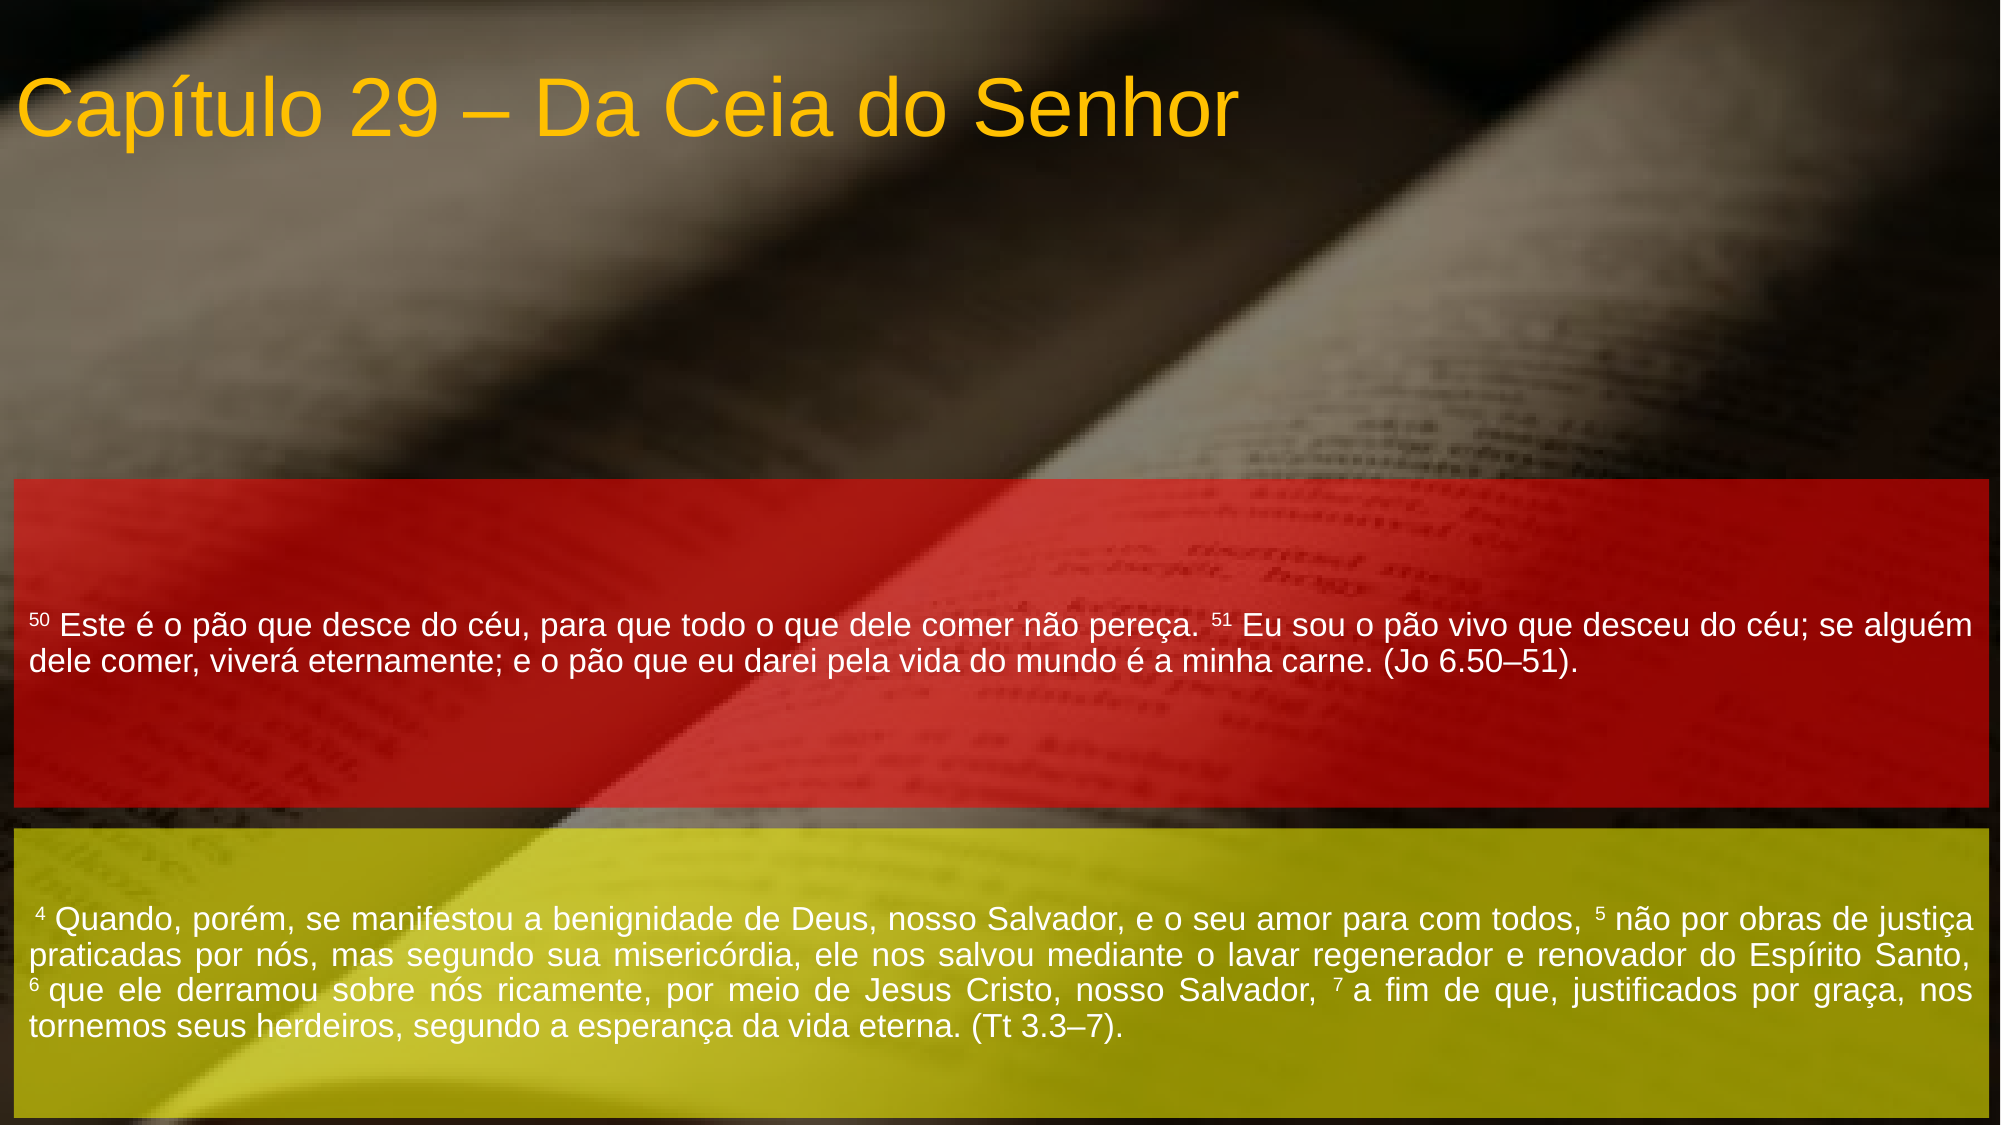

Capítulo 29 – Da Ceia do Senhor
50 Este é o pão que desce do céu, para que todo o que dele comer não pereça. 51 Eu sou o pão vivo que desceu do céu; se alguém dele comer, viverá eternamente; e o pão que eu darei pela vida do mundo é a minha carne. (Jo 6.50–51).
 4 Quando, porém, se manifestou a benignidade de Deus, nosso Salvador, e o seu amor para com todos, 5 não por obras de justiça praticadas por nós, mas segundo sua misericórdia, ele nos salvou mediante o lavar regenerador e renovador do Espírito Santo, 6 que ele derramou sobre nós ricamente, por meio de Jesus Cristo, nosso Salvador, 7 a fim de que, justificados por graça, nos tornemos seus herdeiros, segundo a esperança da vida eterna. (Tt 3.3–7).